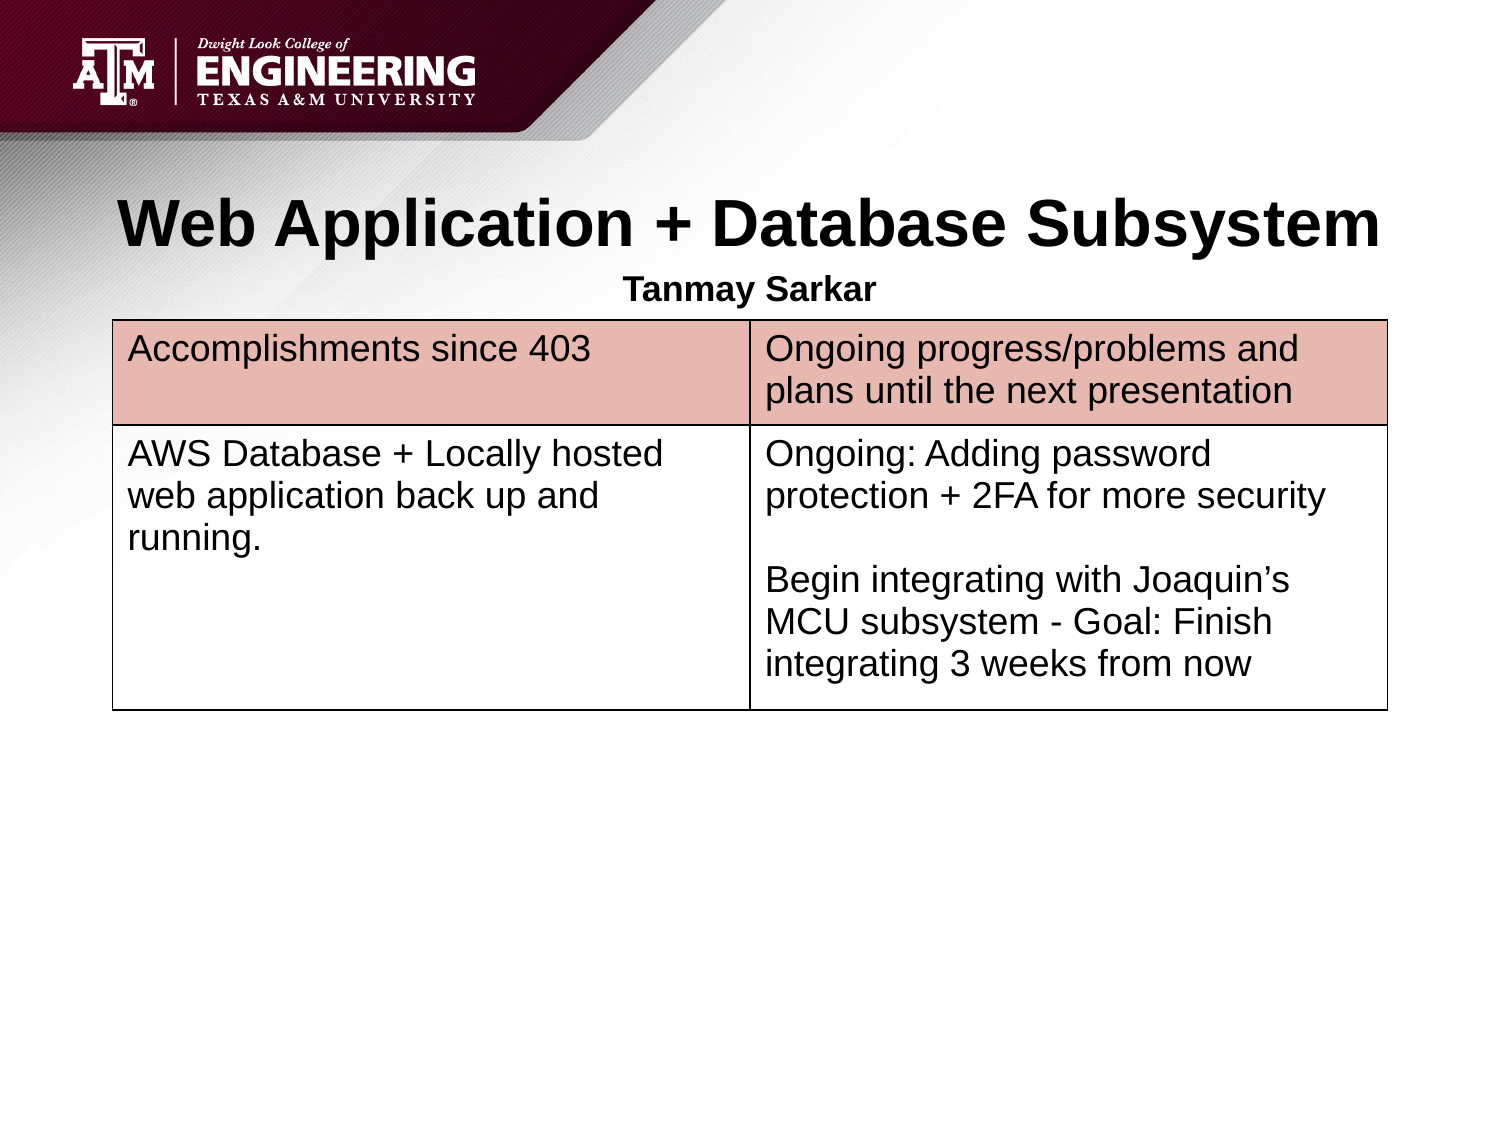

# Web Application + Database Subsystem
Tanmay Sarkar
| Accomplishments since 403 | Ongoing progress/problems and plans until the next presentation |
| --- | --- |
| AWS Database + Locally hosted web application back up and running. | Ongoing: Adding password protection + 2FA for more security Begin integrating with Joaquin’s MCU subsystem - Goal: Finish integrating 3 weeks from now |